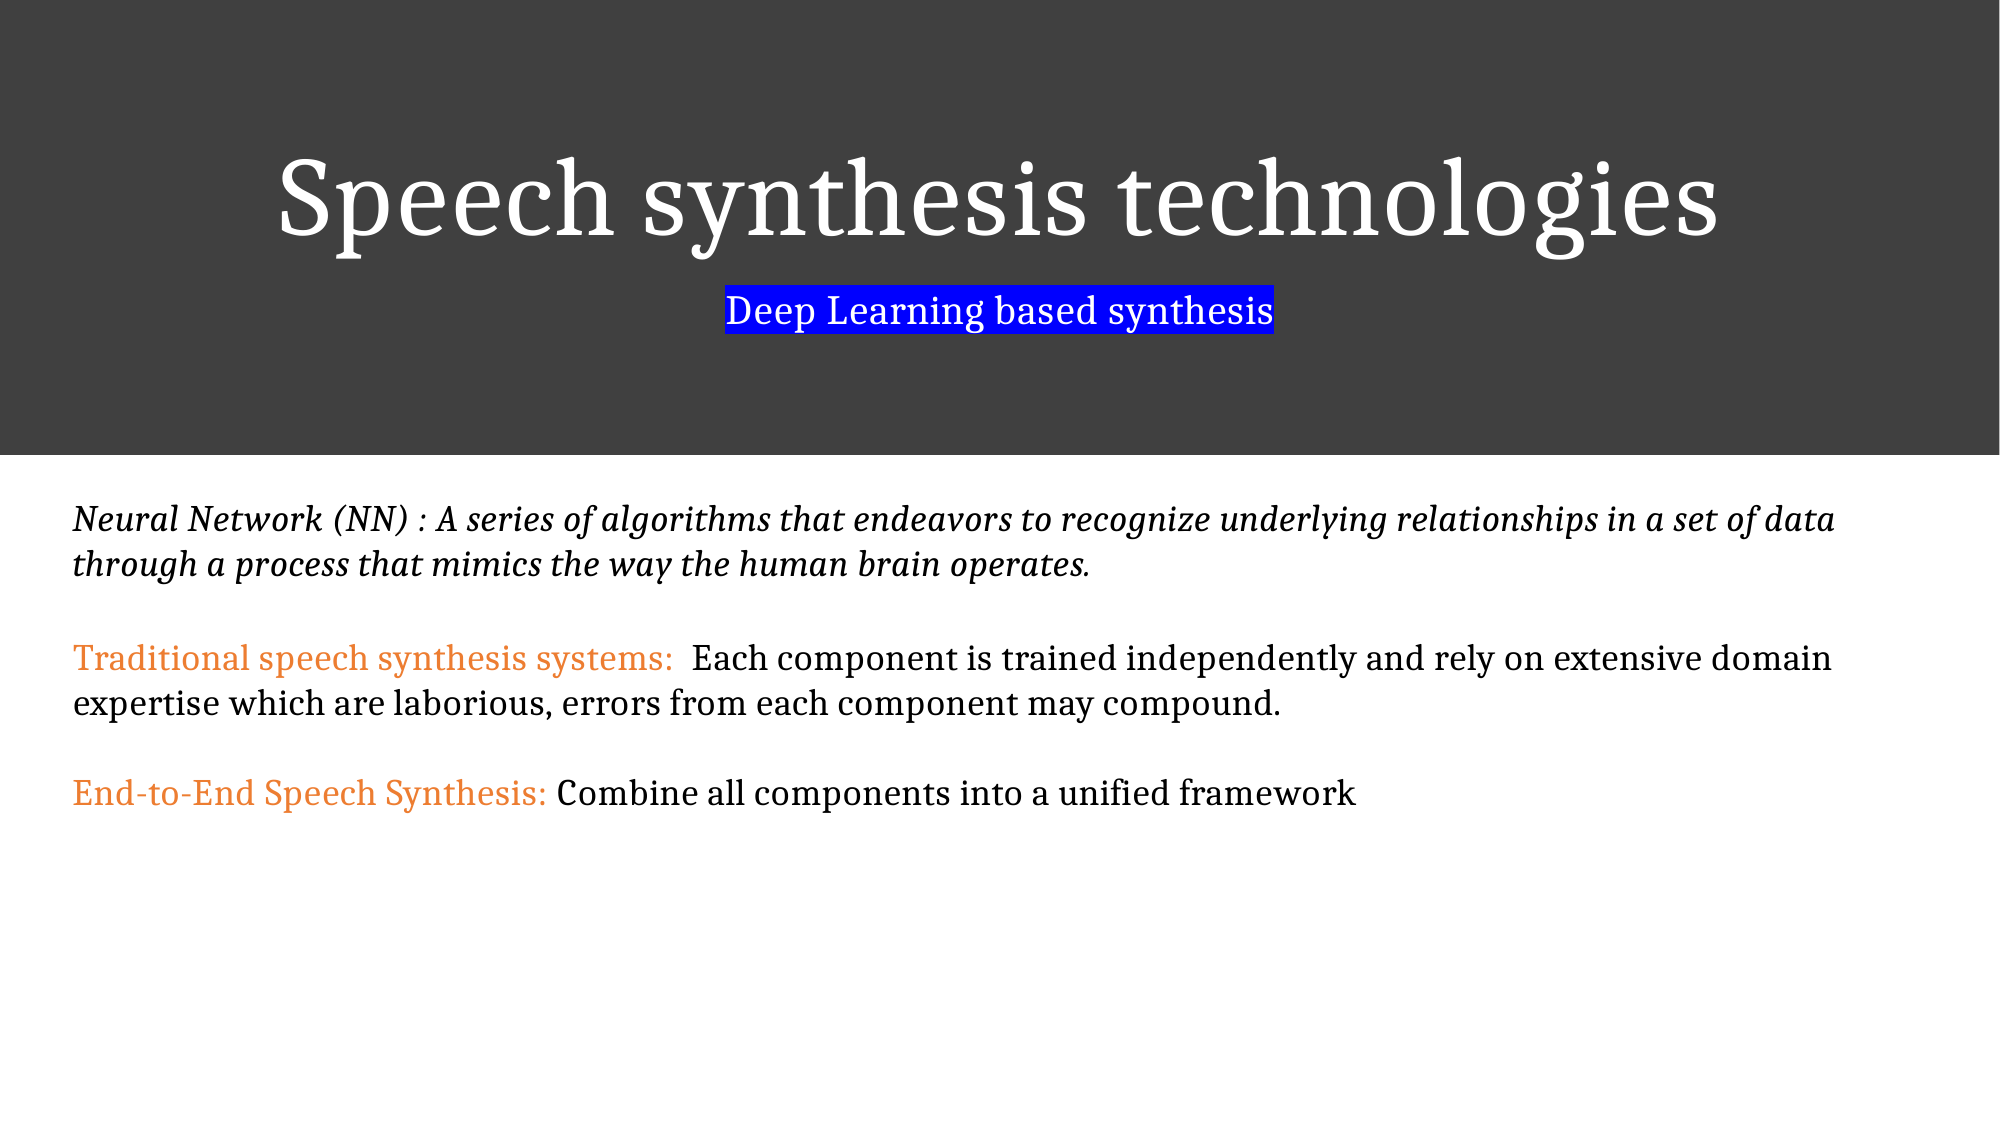

# Speech synthesis technologies
Deep Learning based synthesis
Neural Network (NN) : A series of algorithms that endeavors to recognize underlying relationships in a set of data through a process that mimics the way the human brain operates.
Traditional speech synthesis systems:  Each component is trained independently and rely on extensive domain expertise which are laborious, errors from each component may compound.

End-to-End Speech Synthesis: Combine all components into a unified framework